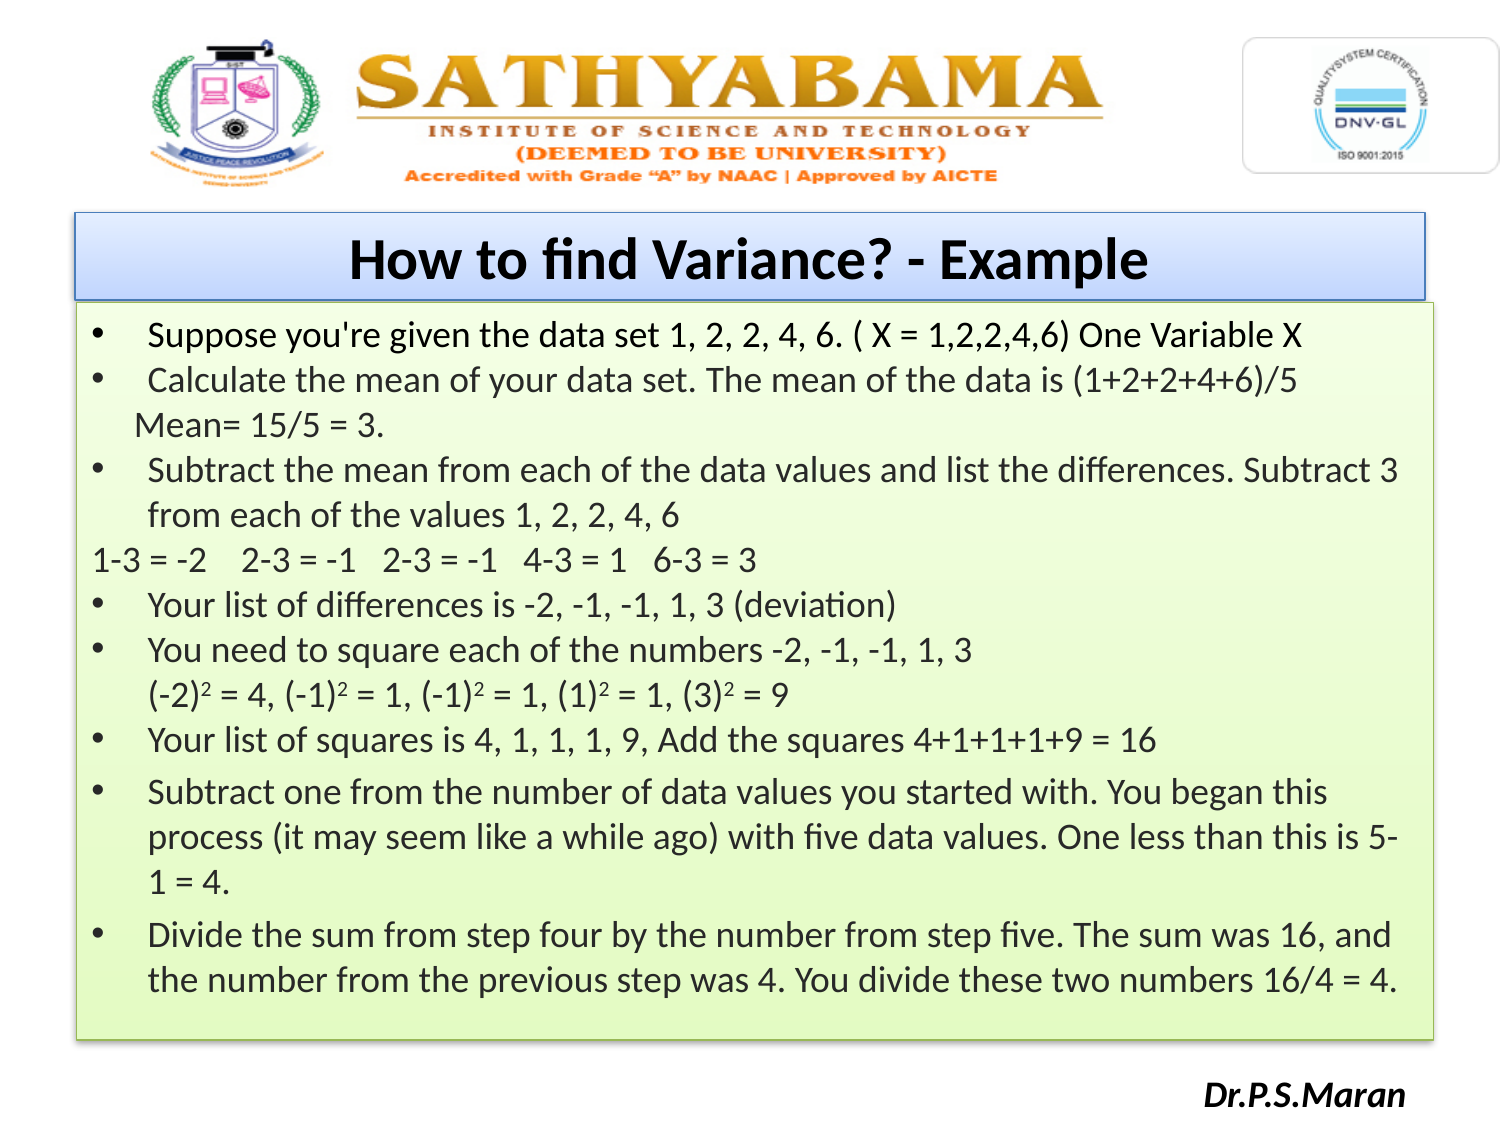

How to find Variance? - Example
Suppose you're given the data set 1, 2, 2, 4, 6. ( X = 1,2,2,4,6) One Variable X
Calculate the mean of your data set. The mean of the data is (1+2+2+4+6)/5
     Mean= 15/5 = 3.
Subtract the mean from each of the data values and list the differences. Subtract 3 from each of the values 1, 2, 2, 4, 6
1-3 = -2    2-3 = -1   2-3 = -1   4-3 = 1   6-3 = 3
Your list of differences is -2, -1, -1, 1, 3 (deviation)
You need to square each of the numbers -2, -1, -1, 1, 3
(-2)2 = 4, (-1)2 = 1, (-1)2 = 1, (1)2 = 1, (3)2 = 9
Your list of squares is 4, 1, 1, 1, 9, Add the squares 4+1+1+1+9 = 16
Subtract one from the number of data values you started with. You began this process (it may seem like a while ago) with five data values. One less than this is 5-1 = 4.
Divide the sum from step four by the number from step five. The sum was 16, and the number from the previous step was 4. You divide these two numbers 16/4 = 4.